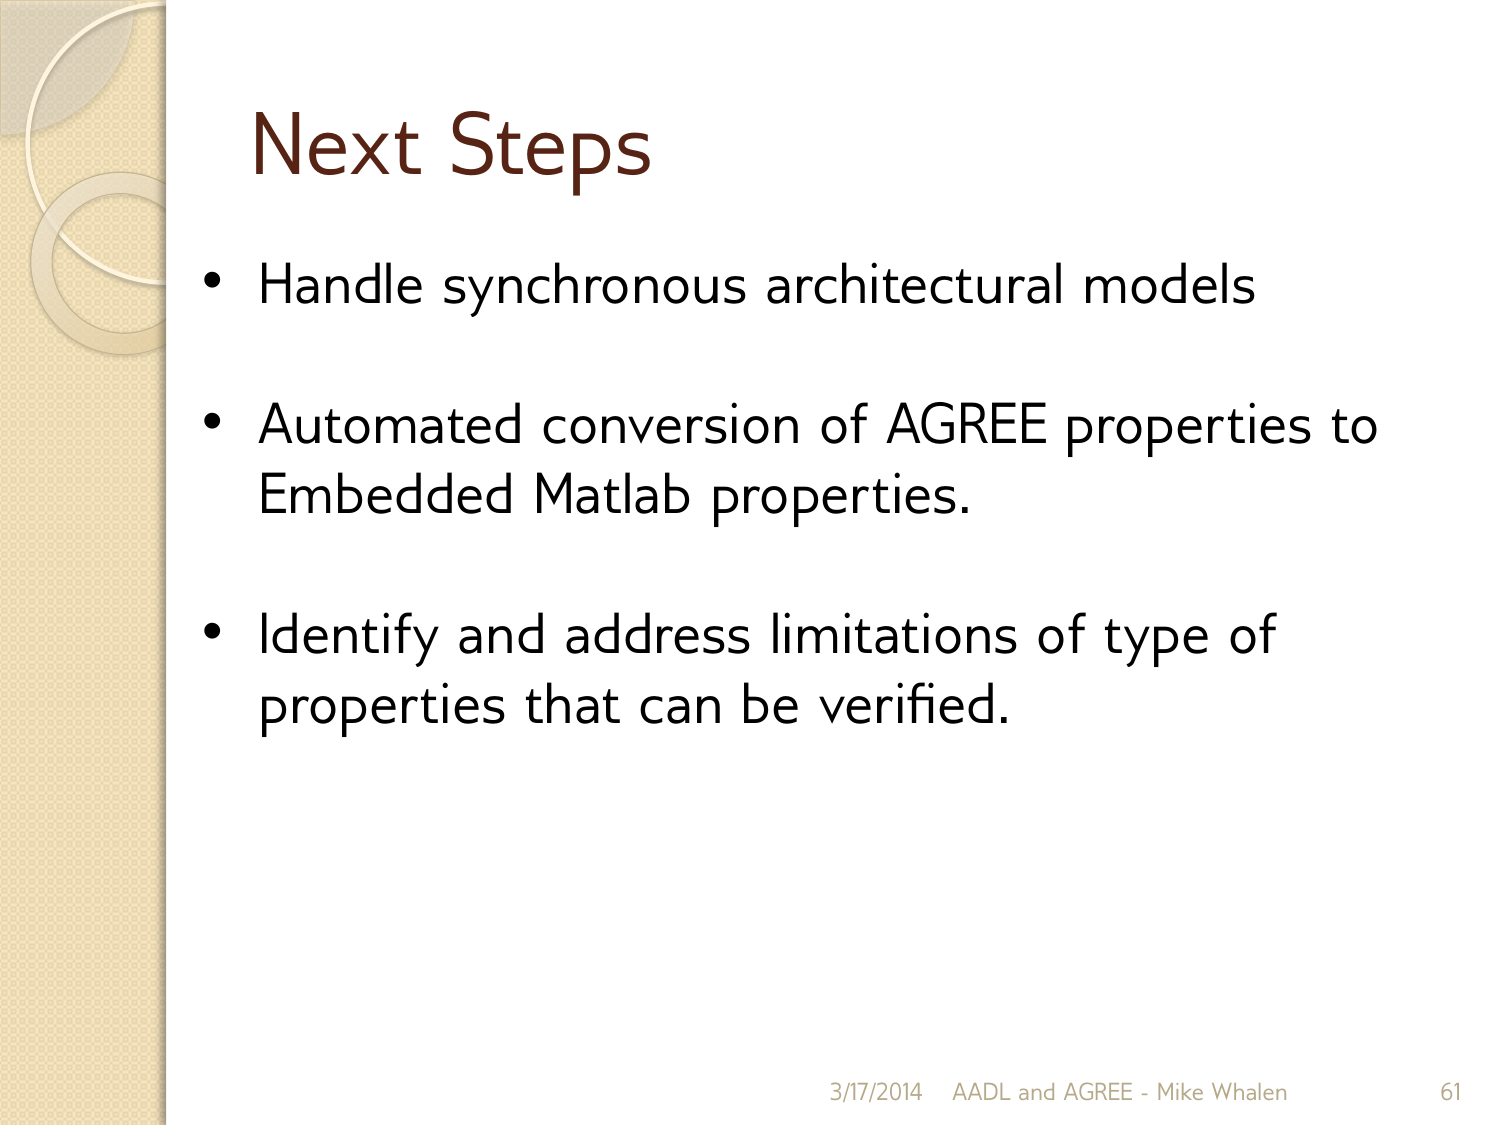

# Next Steps
Handle synchronous architectural models

Automated conversion of AGREE properties to Embedded Matlab properties.

Identify and address limitations of type of properties that can be verified.
3/17/2014
AADL and AGREE - Mike Whalen
61